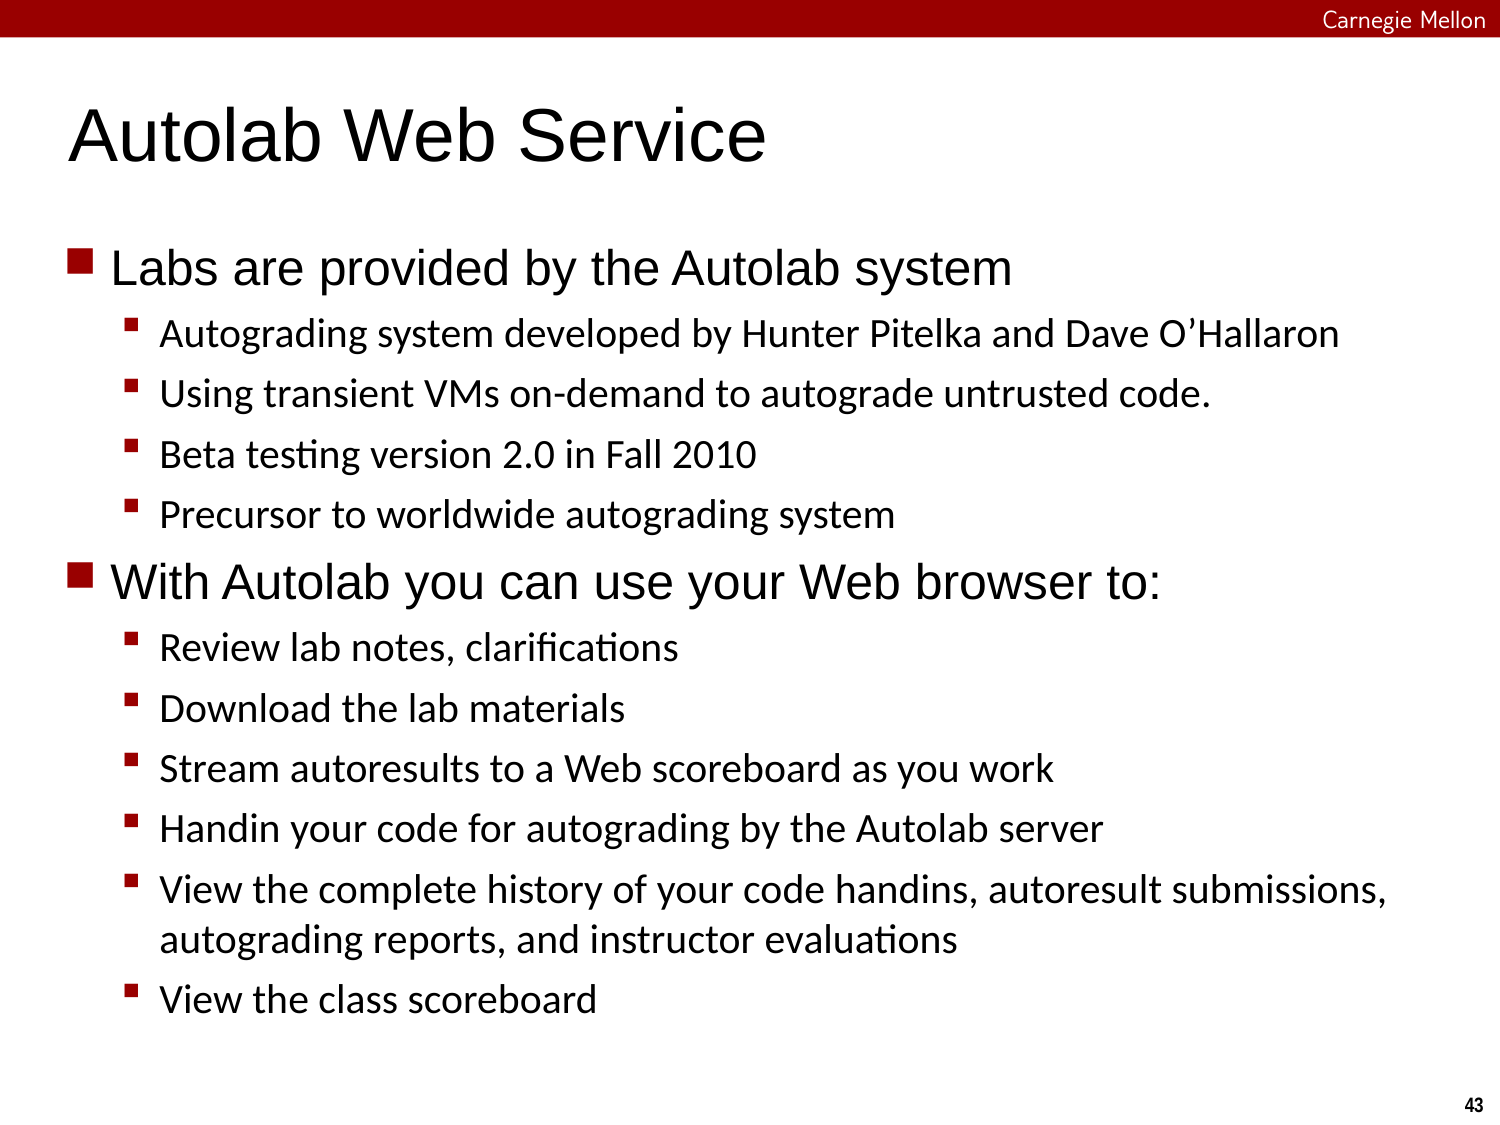

Carnegie Mellon
# Autolab Web Service
Labs are provided by the Autolab system
Autograding system developed by Hunter Pitelka and Dave O’Hallaron
Using transient VMs on-demand to autograde untrusted code.
Beta testing version 2.0 in Fall 2010
Precursor to worldwide autograding system
With Autolab you can use your Web browser to:
Review lab notes, clarifications
Download the lab materials
Stream autoresults to a Web scoreboard as you work
Handin your code for autograding by the Autolab server
View the complete history of your code handins, autoresult submissions, autograding reports, and instructor evaluations
View the class scoreboard